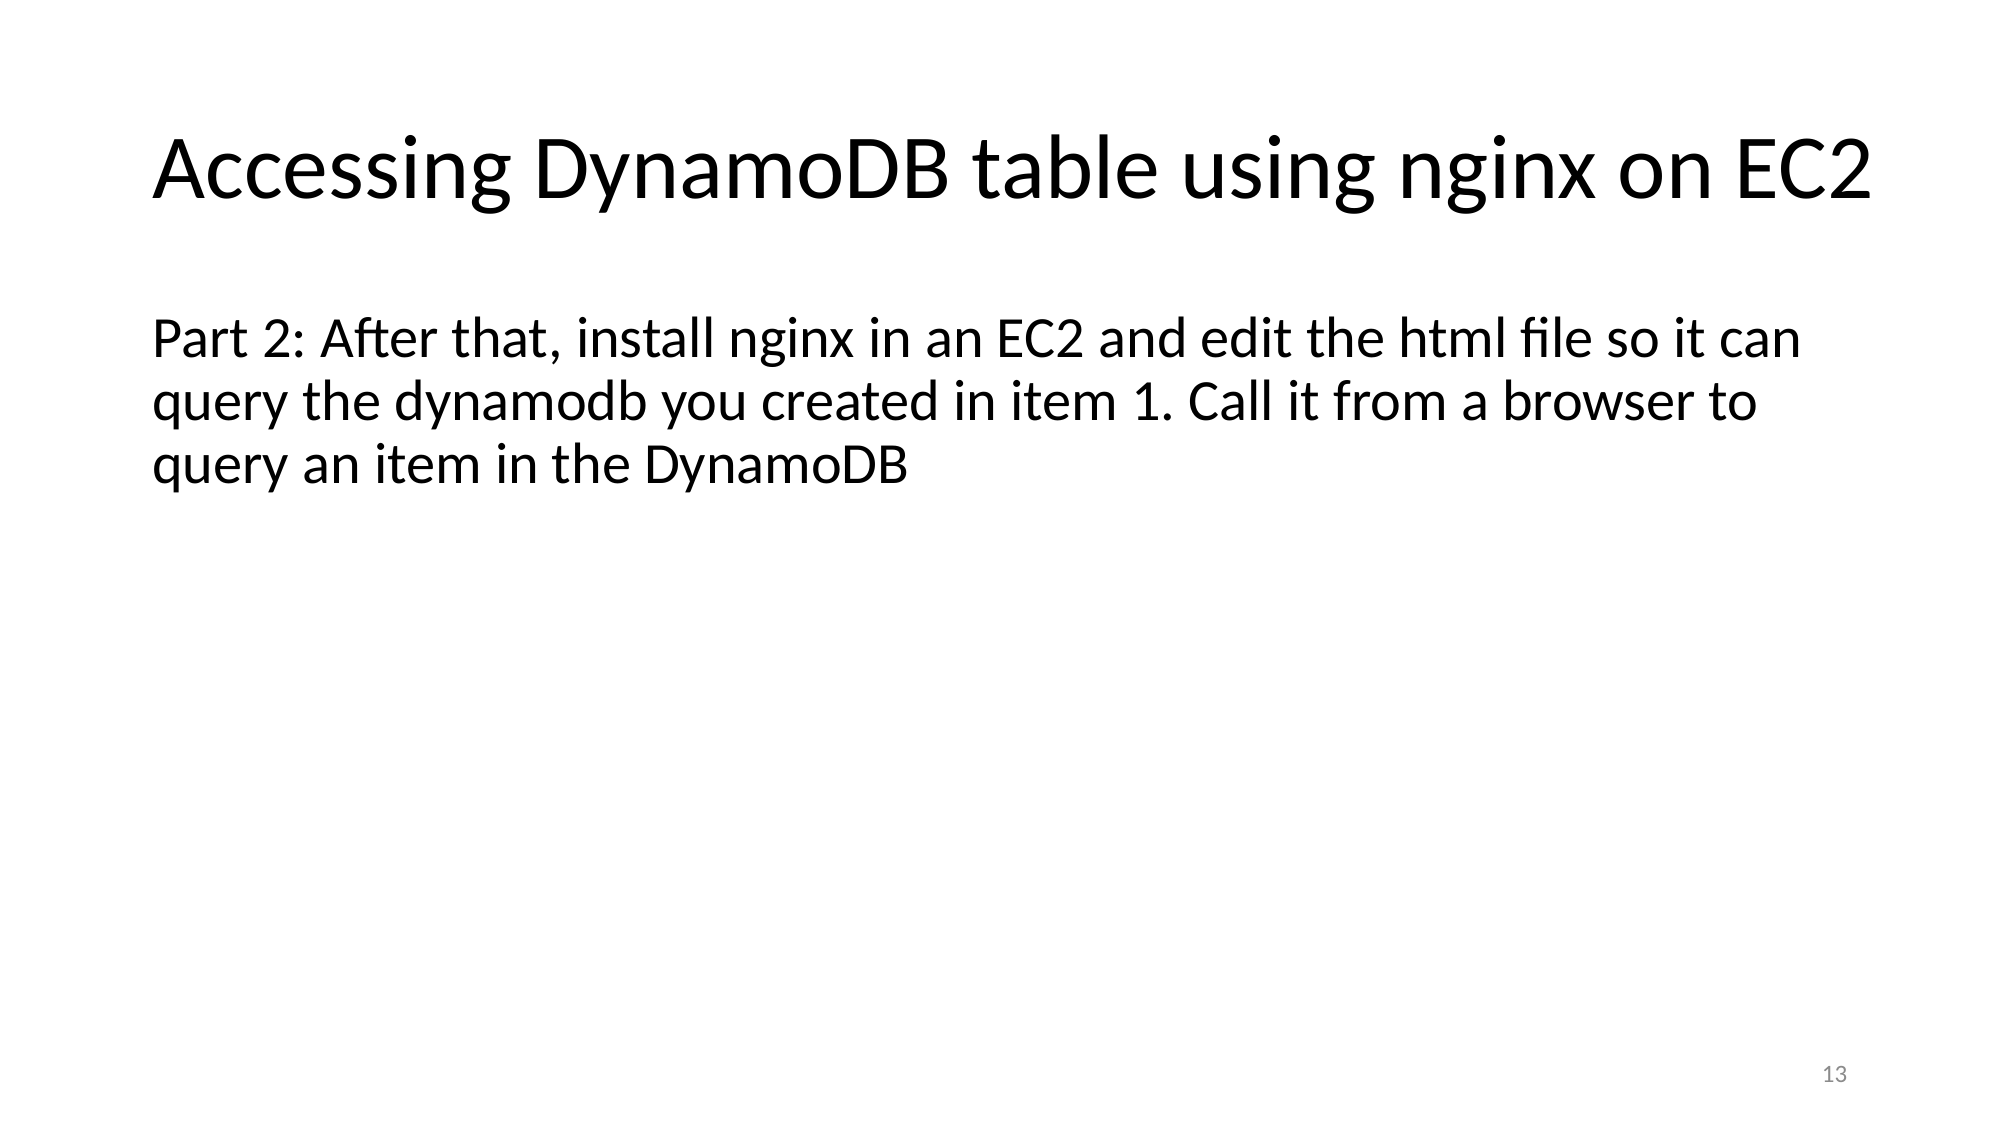

# Accessing DynamoDB table using nginx on EC2
Part 2: After that, install nginx in an EC2 and edit the html file so it can query the dynamodb you created in item 1. Call it from a browser to query an item in the DynamoDB
13